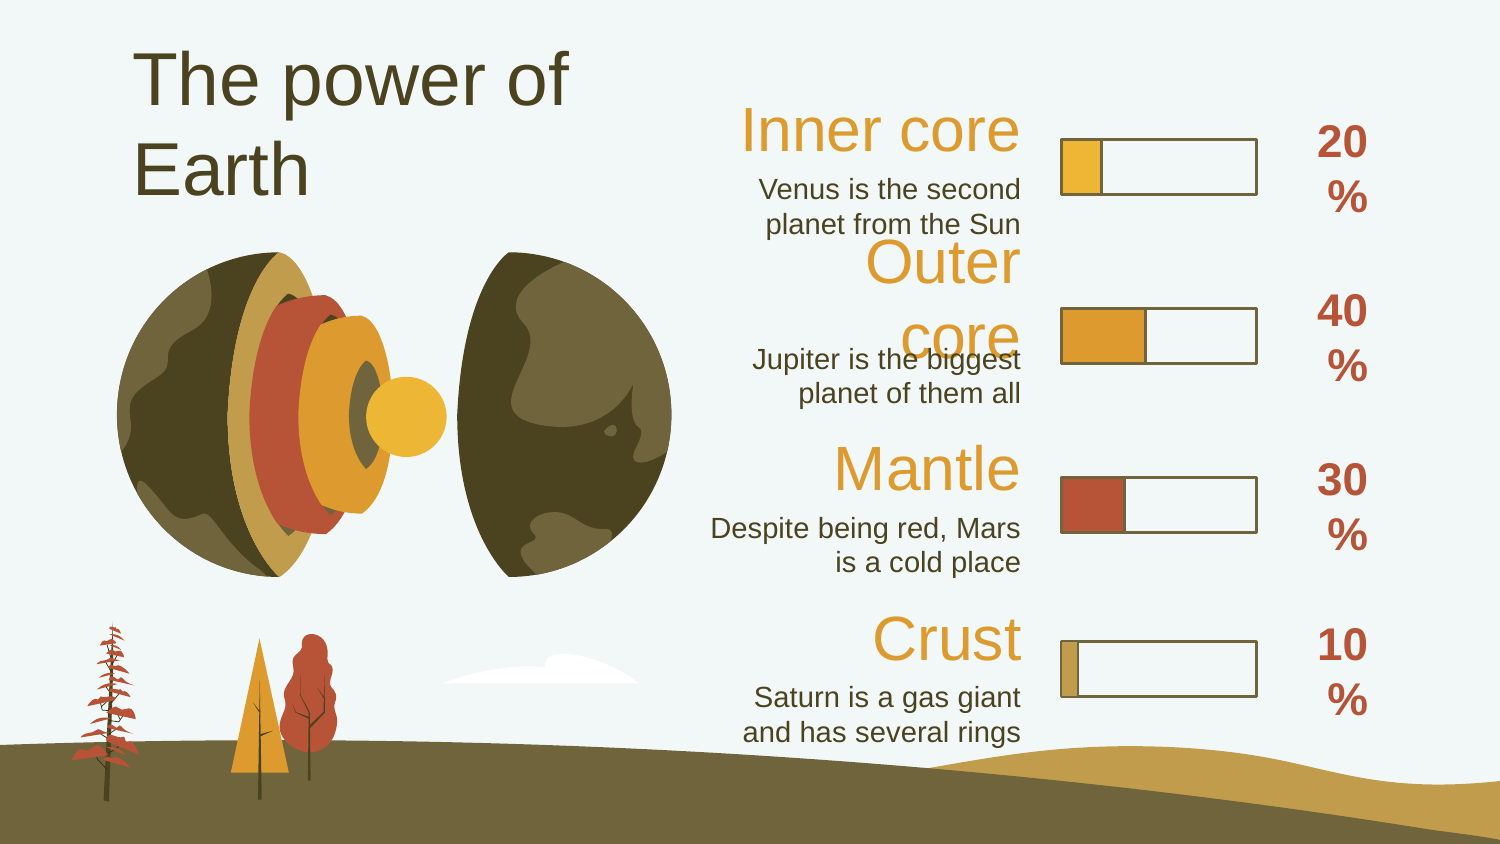

The power of Earth
Inner core

# 20%
Venus is the second planet from the Sun

Outer core

40%
Jupiter is the biggest planet of them all
Mantle

30%
Despite being red, Mars is a cold place
Crust

10%
Saturn is a gas giant and has several rings